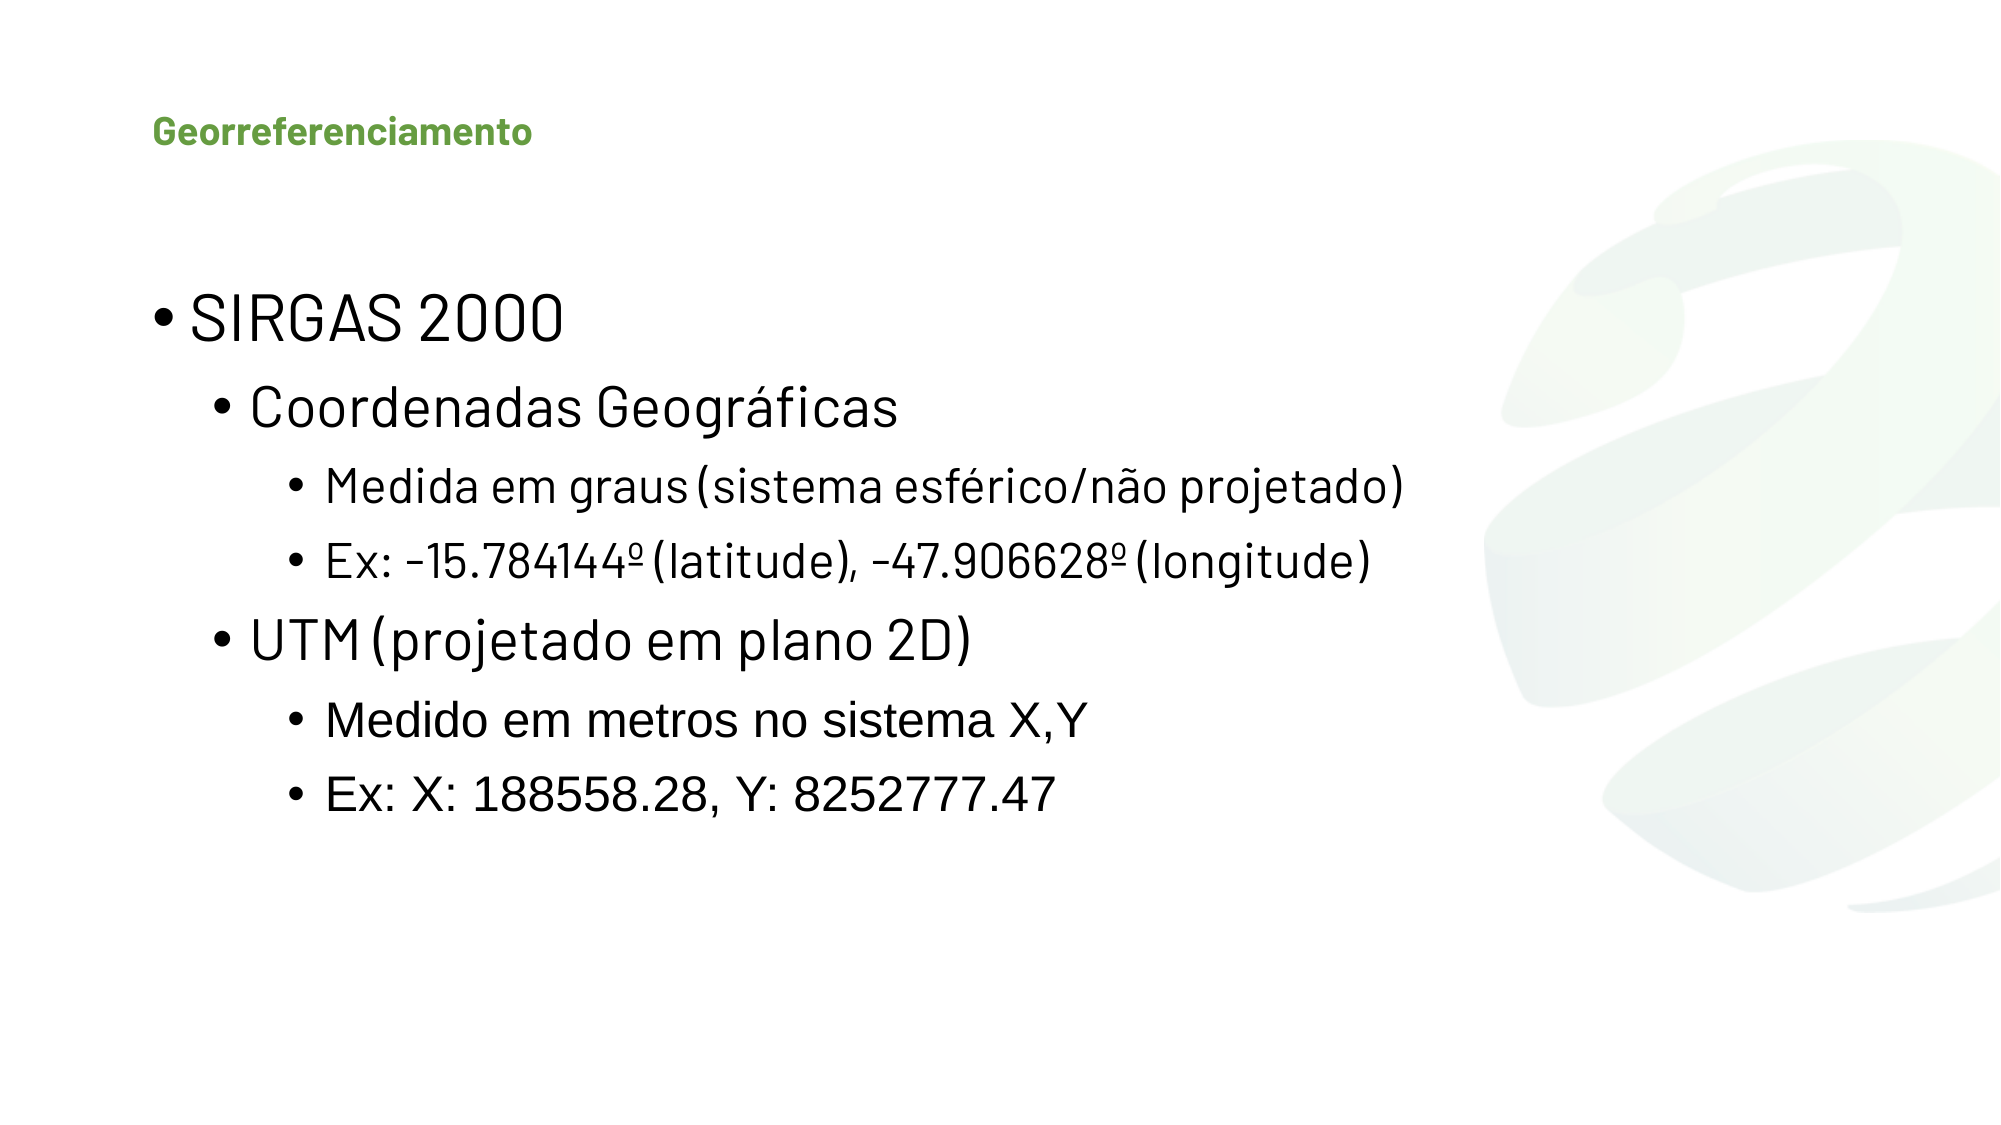

# Georreferenciamento
SIRGAS 2000
Coordenadas Geográficas
Medida em graus (sistema esférico/não projetado)
Ex: -15.784144º (latitude), -47.906628º (longitude)
UTM (projetado em plano 2D)
Medido em metros no sistema X,Y
Ex: X: 188558.28, Y: 8252777.47